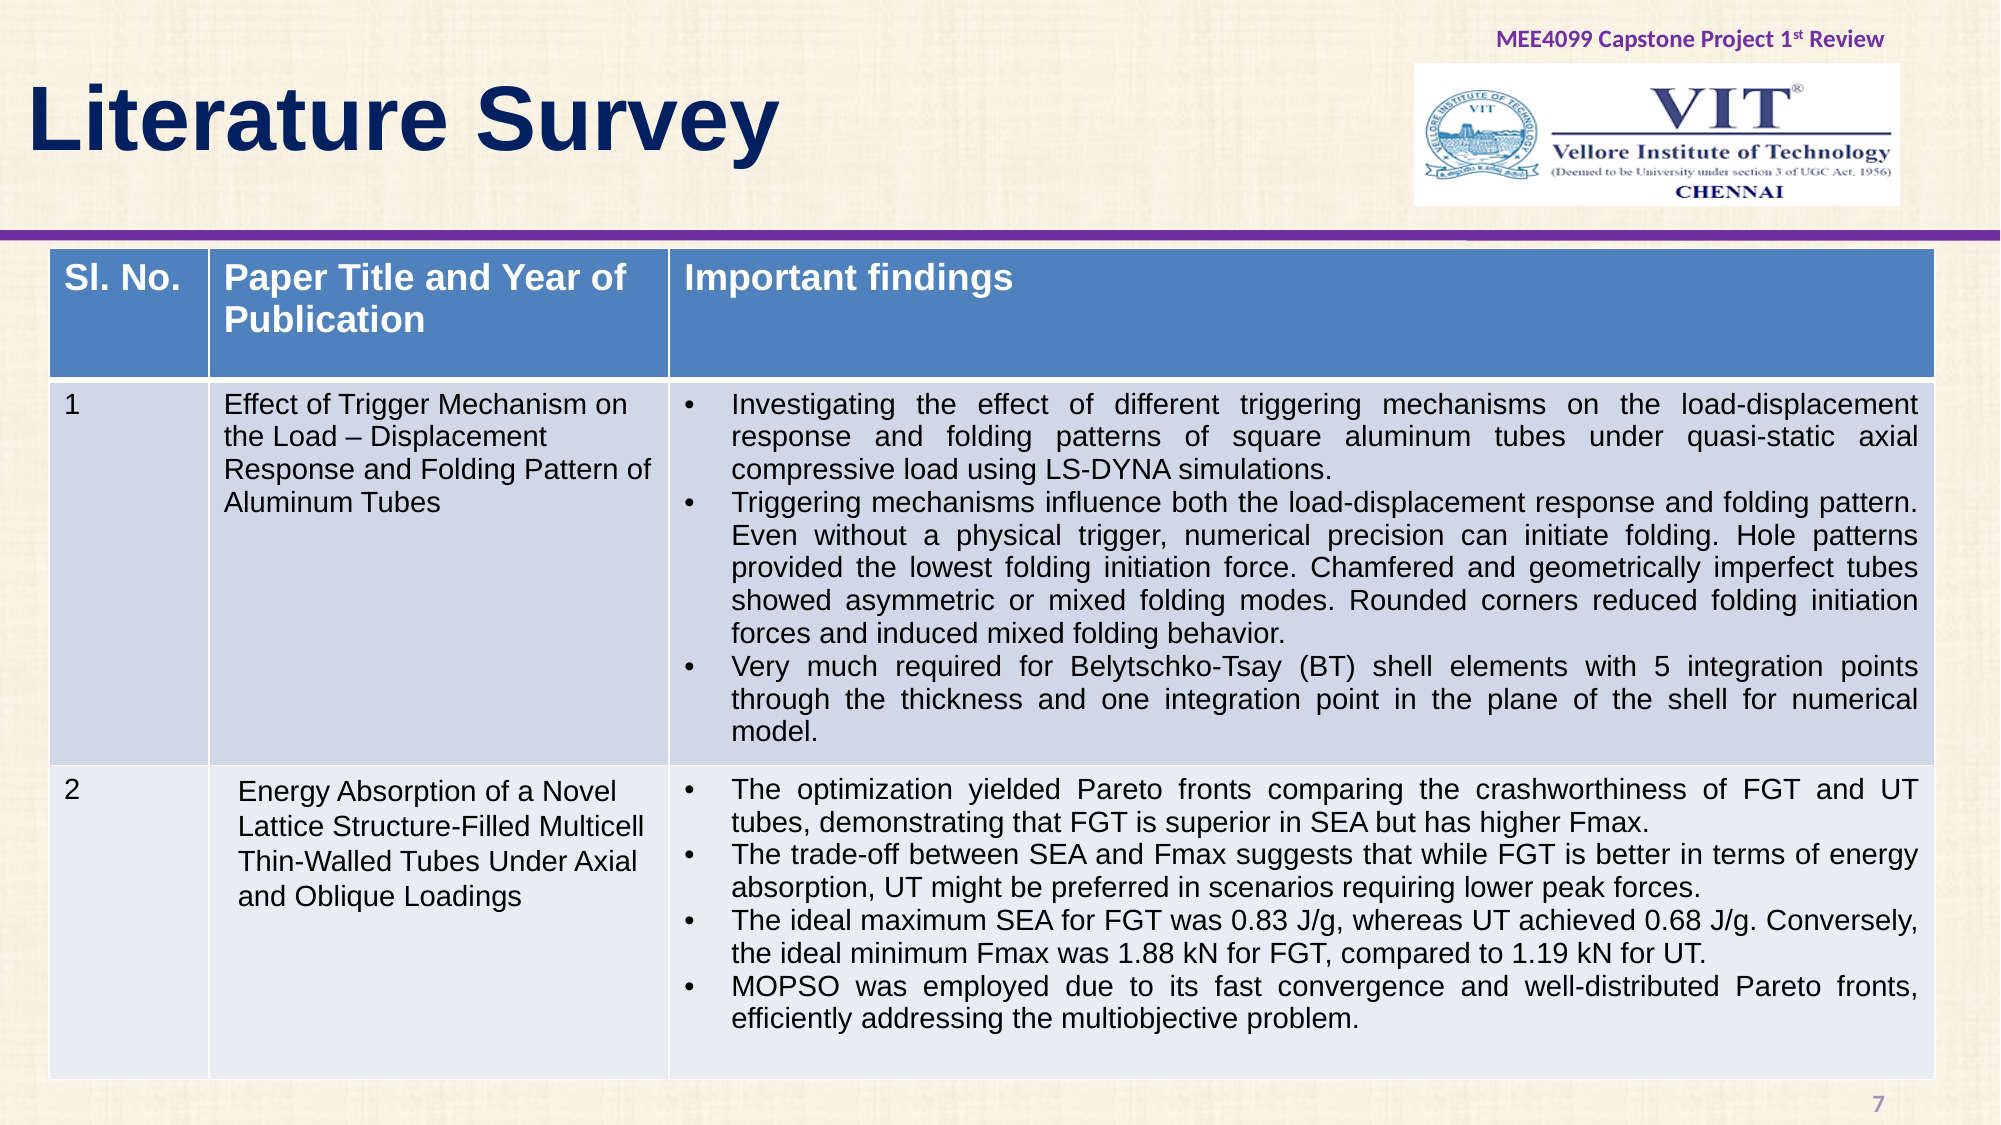

Literature Survey
| Sl. No. | Paper Title and Year of Publication | Important findings |
| --- | --- | --- |
| 1 | Effect of Trigger Mechanism on the Load – Displacement Response and Folding Pattern of Aluminum Tubes | Investigating the effect of different triggering mechanisms on the load-displacement response and folding patterns of square aluminum tubes under quasi-static axial compressive load using LS-DYNA simulations. Triggering mechanisms influence both the load-displacement response and folding pattern. Even without a physical trigger, numerical precision can initiate folding. Hole patterns provided the lowest folding initiation force. Chamfered and geometrically imperfect tubes showed asymmetric or mixed folding modes. Rounded corners reduced folding initiation forces and induced mixed folding behavior. Very much required for Belytschko-Tsay (BT) shell elements with 5 integration points through the thickness and one integration point in the plane of the shell for numerical model. |
| 2 | Energy Absorption of a Novel Lattice Structure-Filled Multicell Thin-Walled Tubes Under Axial and Oblique Loadings | The optimization yielded Pareto fronts comparing the crashworthiness of FGT and UT tubes, demonstrating that FGT is superior in SEA but has higher Fmax. The trade-off between SEA and Fmax suggests that while FGT is better in terms of energy absorption, UT might be preferred in scenarios requiring lower peak forces. The ideal maximum SEA for FGT was 0.83 J/g, whereas UT achieved 0.68 J/g. Conversely, the ideal minimum Fmax was 1.88 kN for FGT, compared to 1.19 kN for UT. MOPSO was employed due to its fast convergence and well-distributed Pareto fronts, efficiently addressing the multiobjective problem. |
7